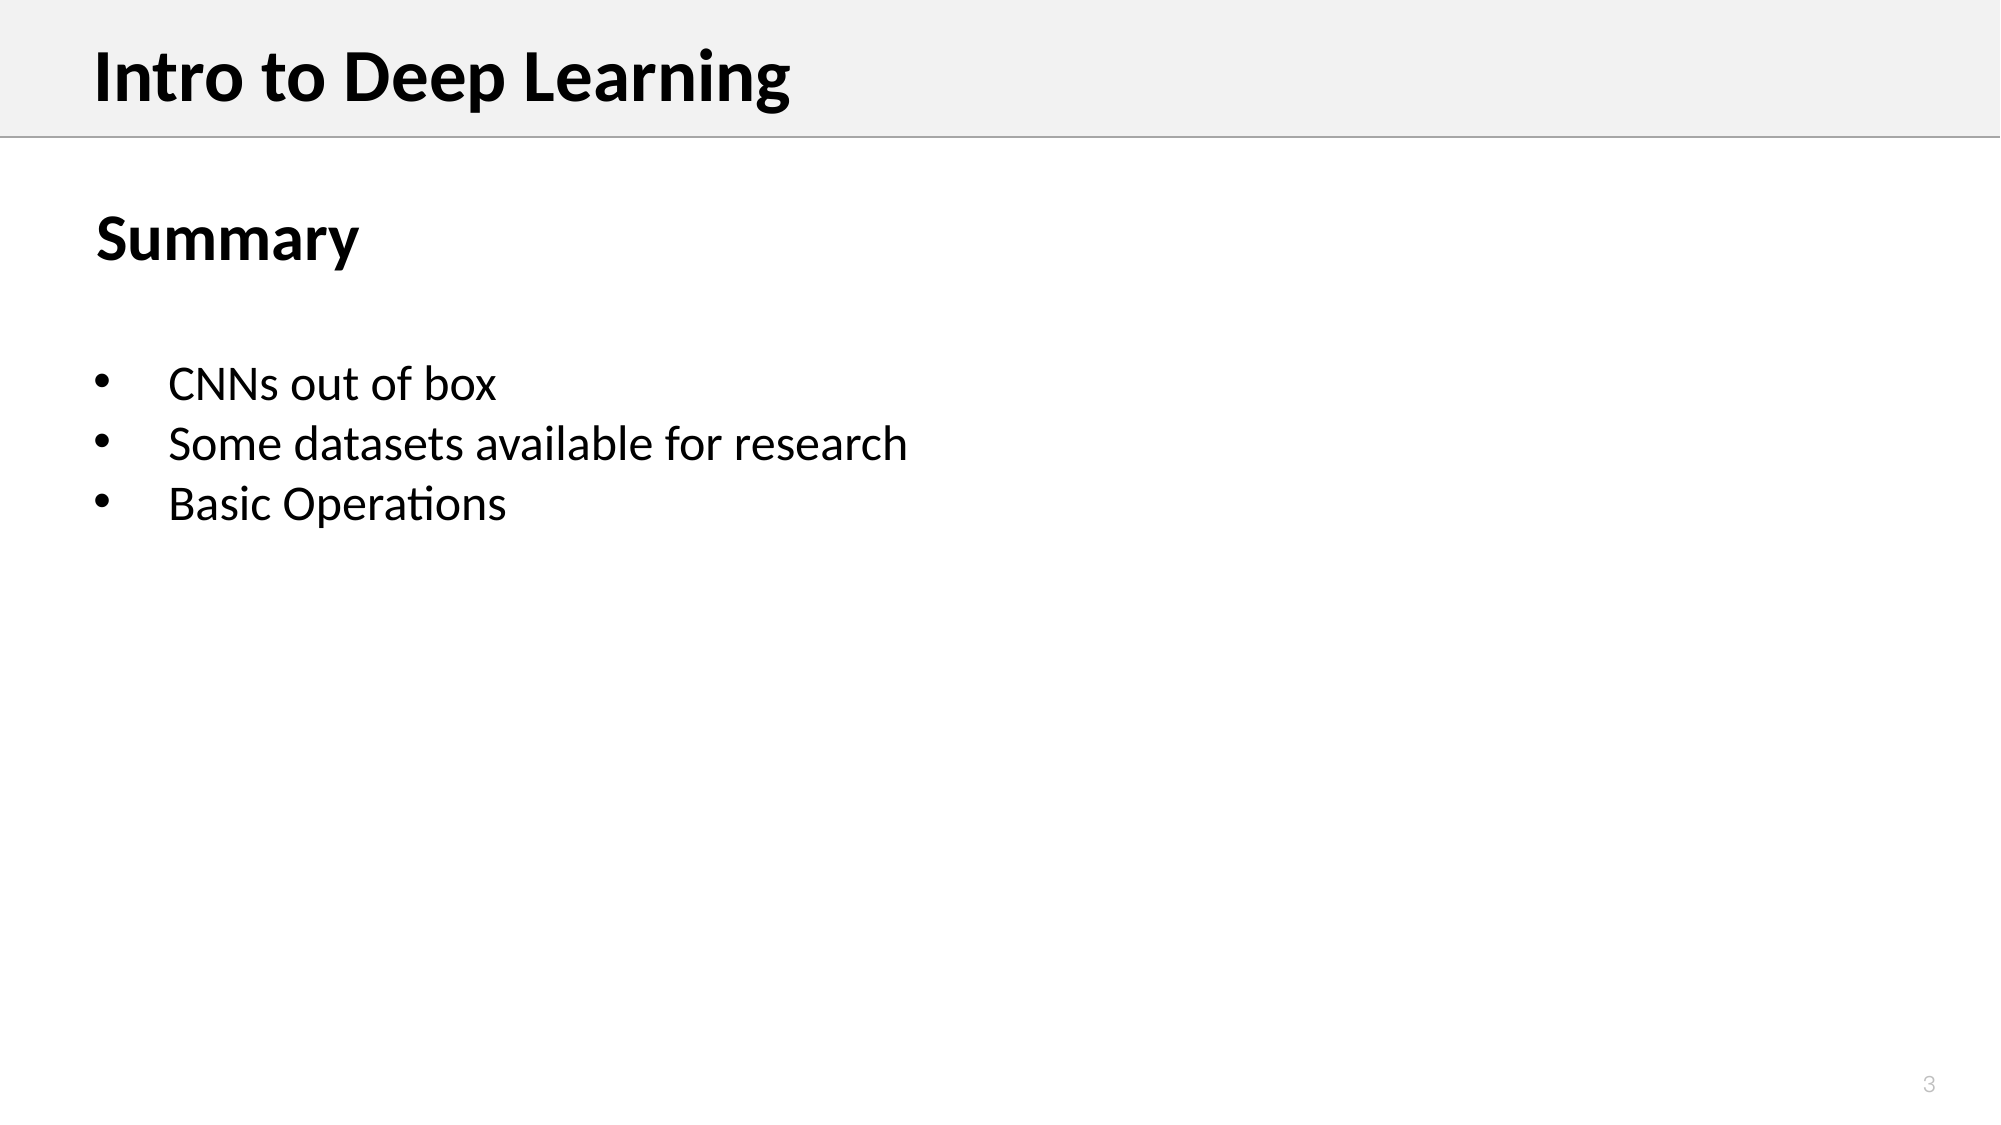

Intro to Deep Learning
Summary
CNNs out of box
Some datasets available for research
Basic Operations